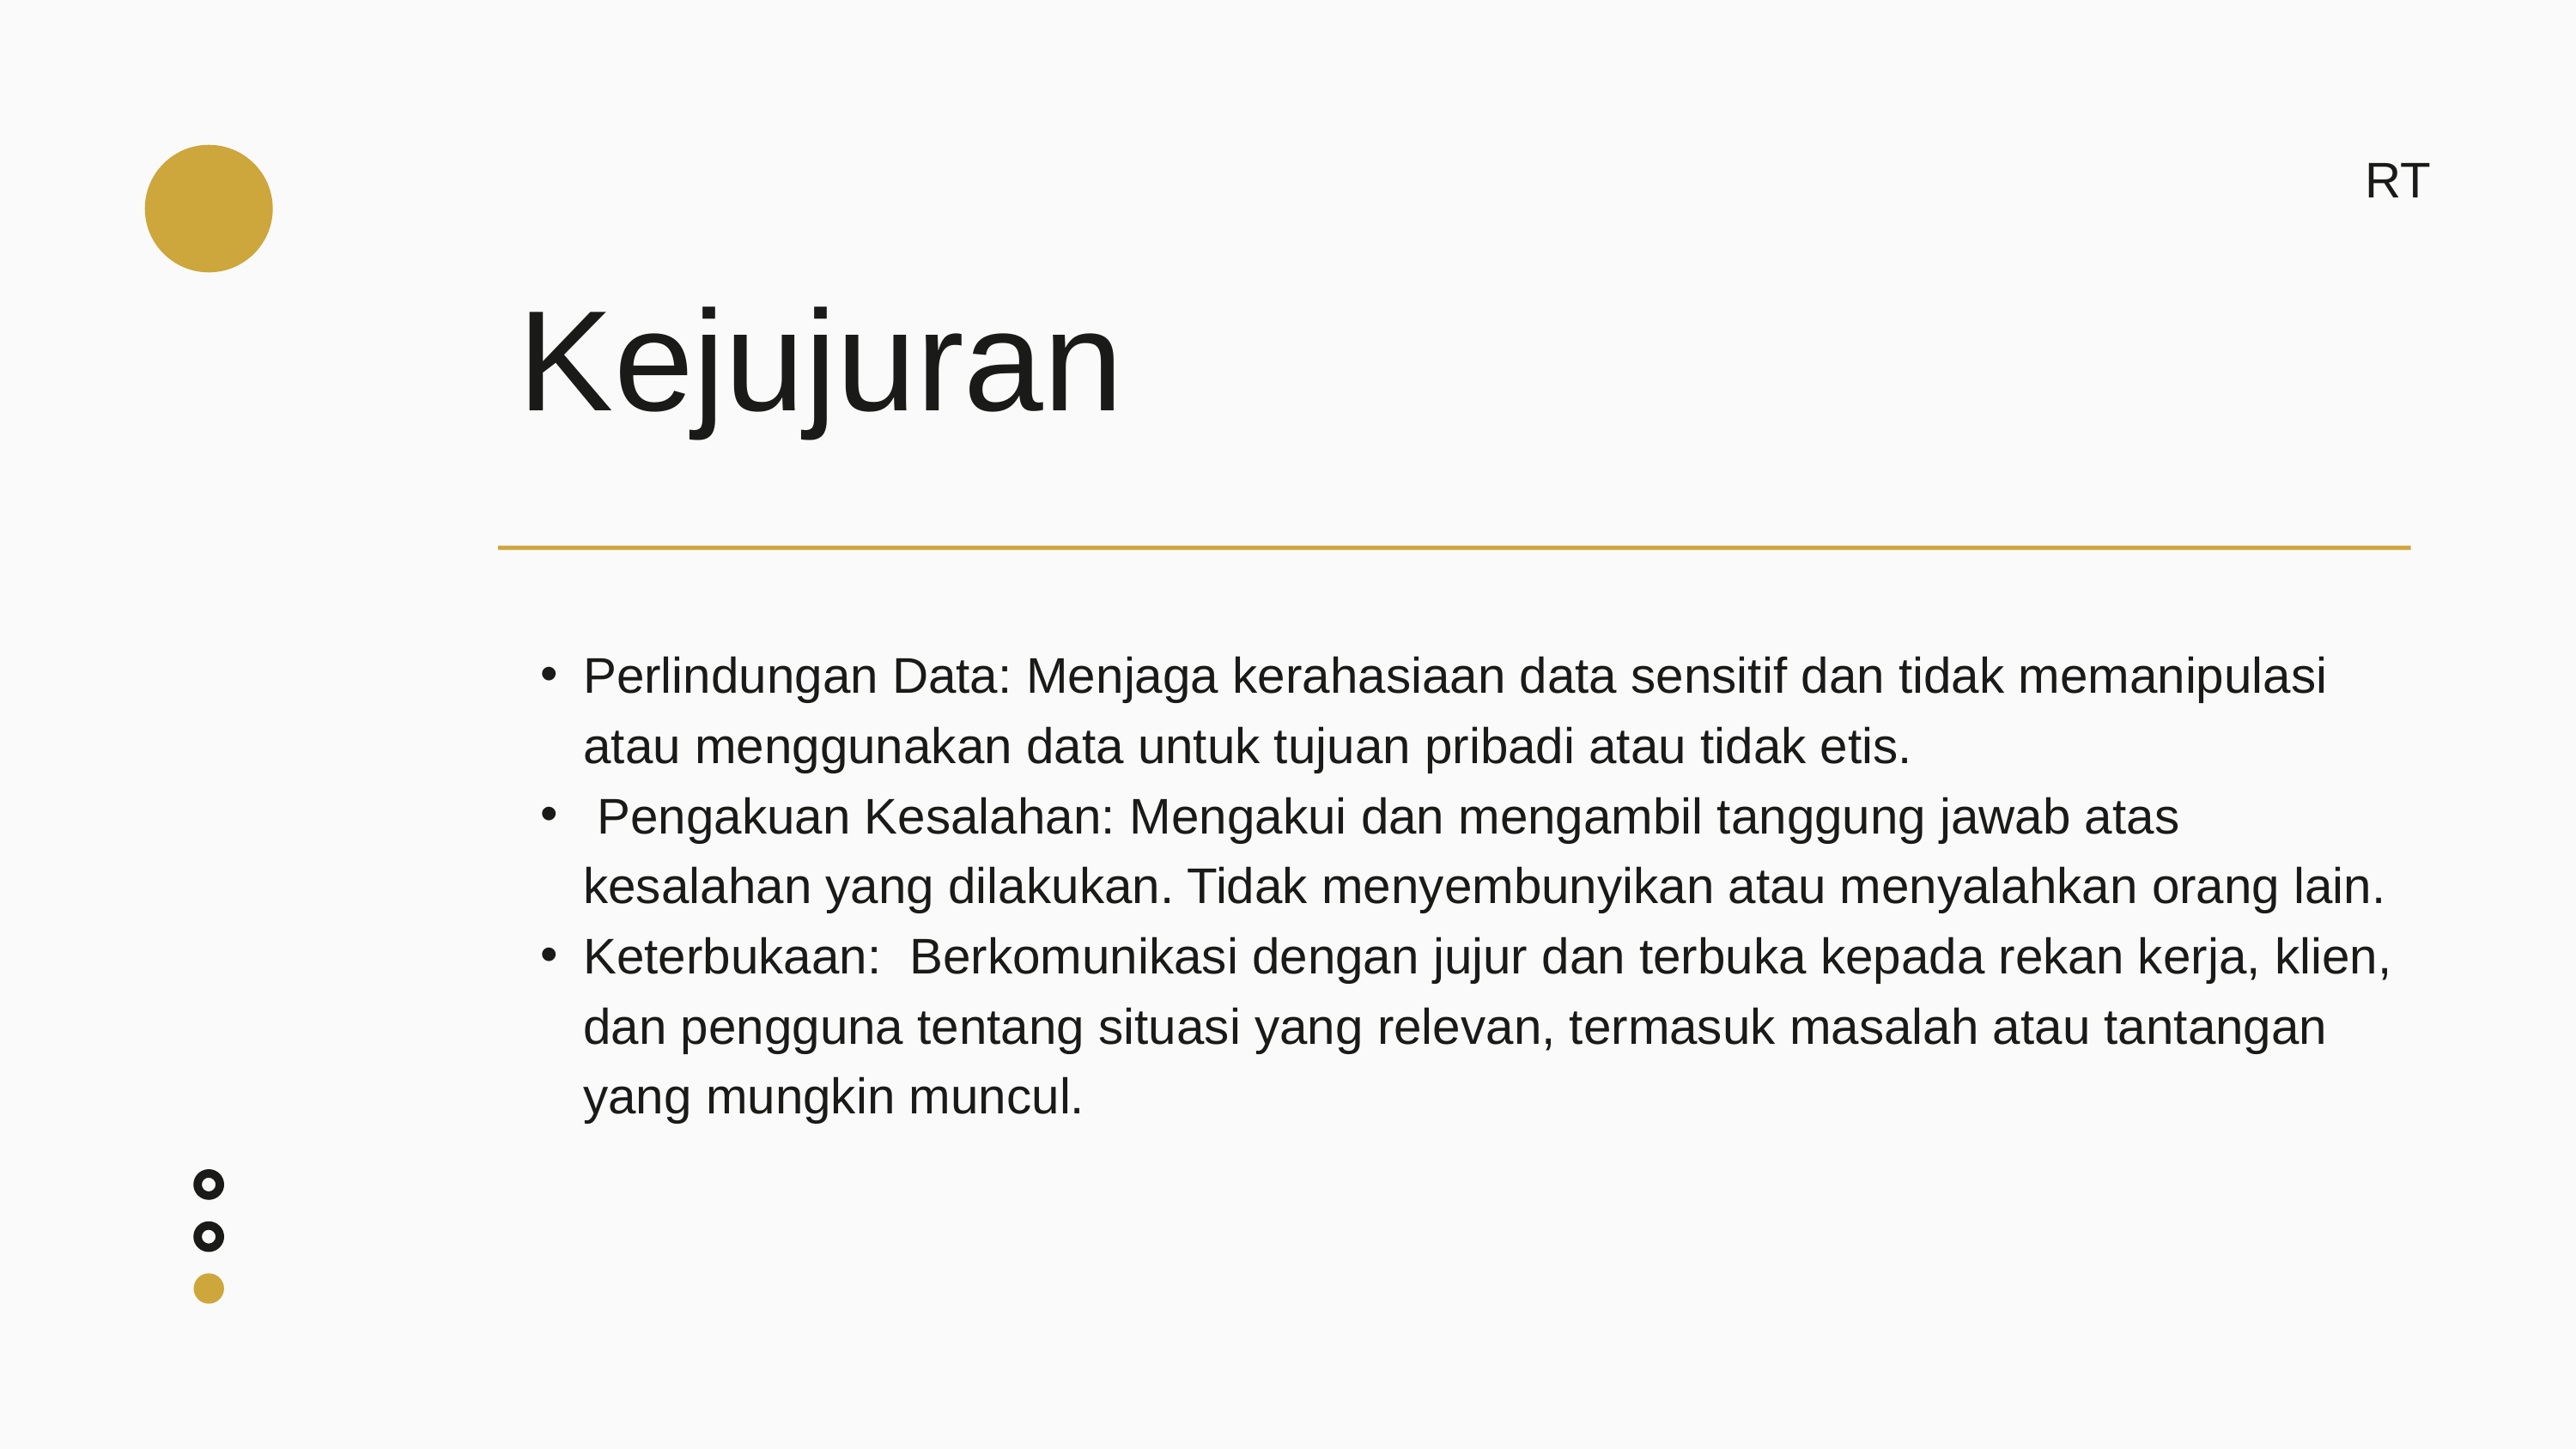

RT
Kejujuran

Perlindungan Data: Menjaga kerahasiaan data sensitif dan tidak memanipulasi atau menggunakan data untuk tujuan pribadi atau tidak etis.
 Pengakuan Kesalahan: Mengakui dan mengambil tanggung jawab atas kesalahan yang dilakukan. Tidak menyembunyikan atau menyalahkan orang lain.
Keterbukaan:  Berkomunikasi dengan jujur dan terbuka kepada rekan kerja, klien, dan pengguna tentang situasi yang relevan, termasuk masalah atau tantangan yang mungkin muncul.